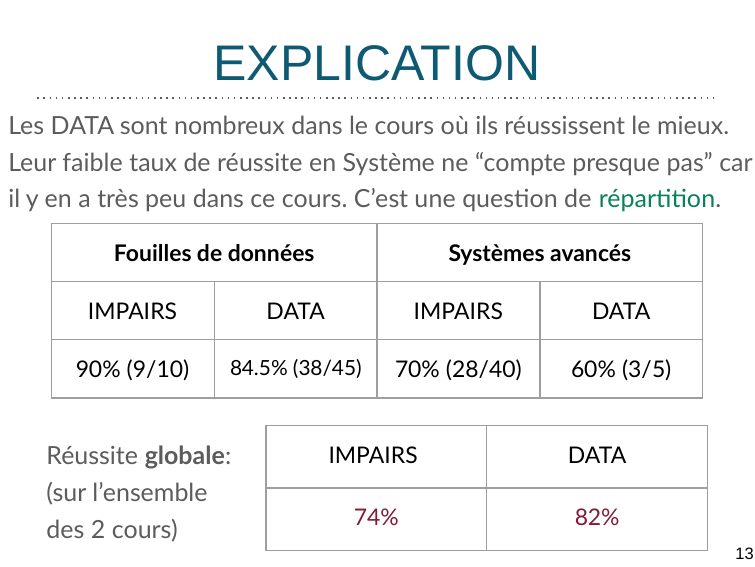

# EXPLICATION

Paradoxe de Simpson

Les DATA sont nombreux dans le cours où ils réussissent le mieux. Leur faible taux de réussite en Système ne “compte presque pas” car il y en a très peu dans ce cours. C’est une question de répartition.

| Fouilles de données |  | Systèmes avancés |  |
| --- | --- | --- | --- |
| IMPAIRS | DATA | IMPAIRS | DATA |
| 90% (9/10) | 84.5% (38/45) | 70% (28/40) | 60% (3/5) |
Réussite globale:
(sur l’ensemble des 2 cours)
| IMPAIRS | DATA |
| --- | --- |
| 74% | 82% |
13